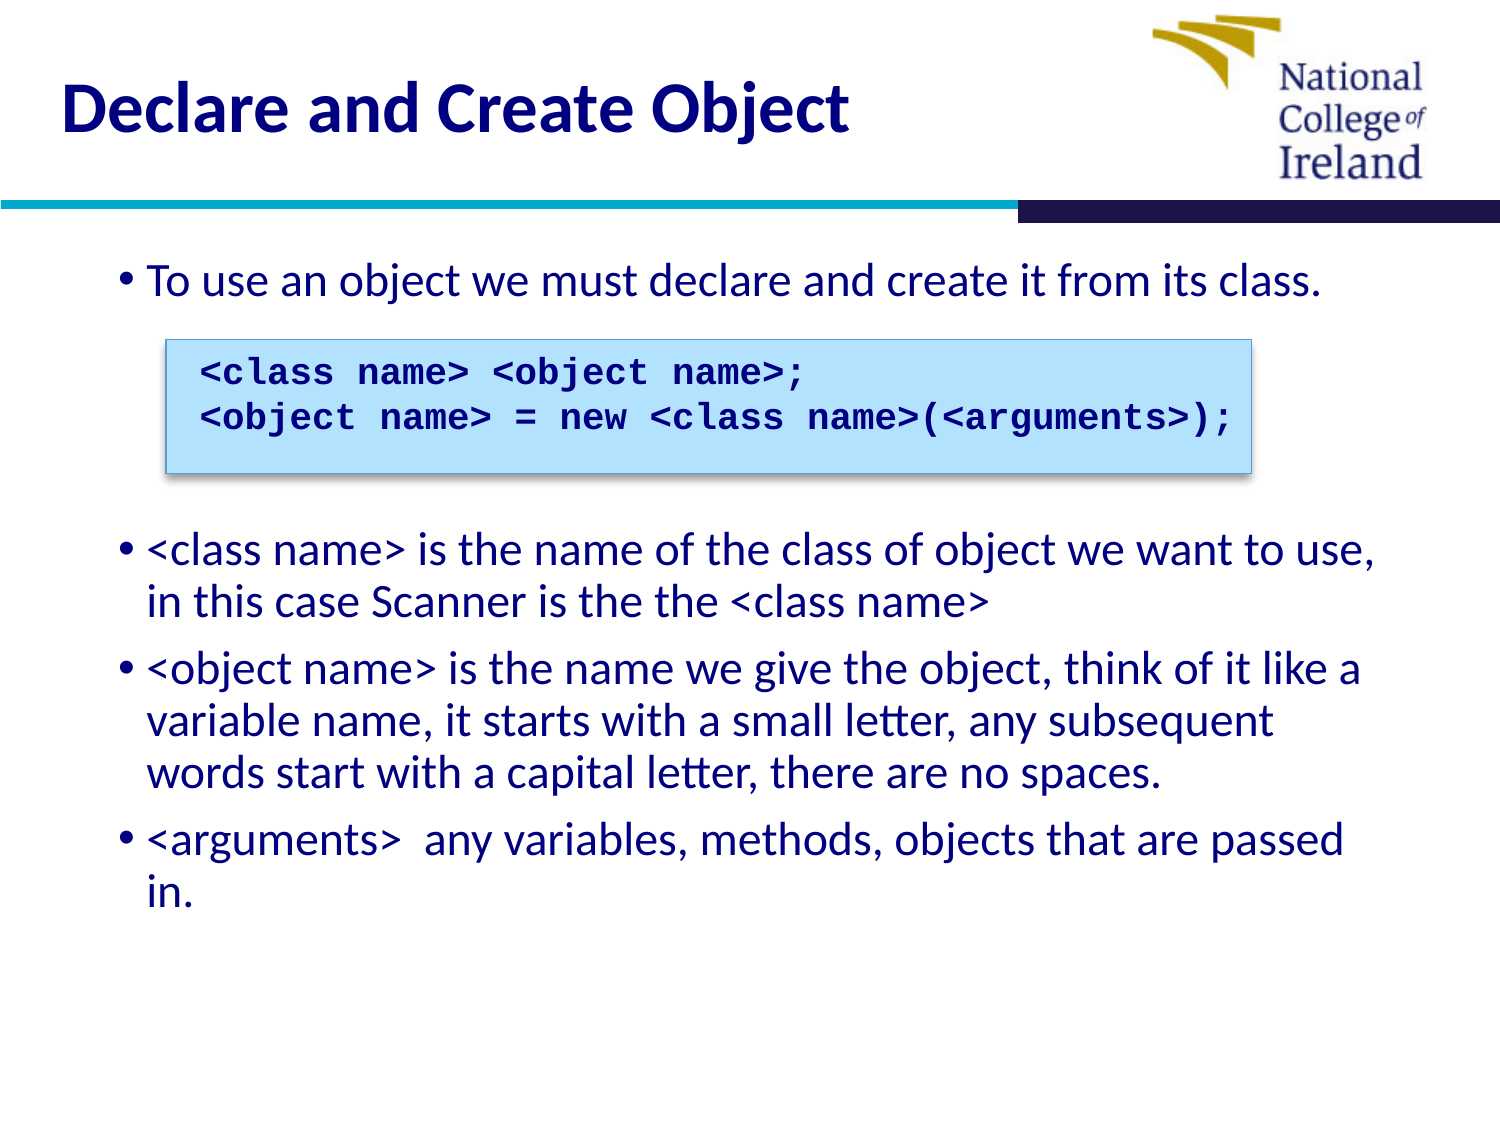

# Declare and Create Object
To use an object we must declare and create it from its class.

<class name> is the name of the class of object we want to use, in this case Scanner is the the <class name>
<object name> is the name we give the object, think of it like a variable name, it starts with a small letter, any subsequent words start with a capital letter, there are no spaces.
<arguments>  any variables, methods, objects that are passed in.

<class name> <object name>;
<object name> = new <class name>(<arguments>);